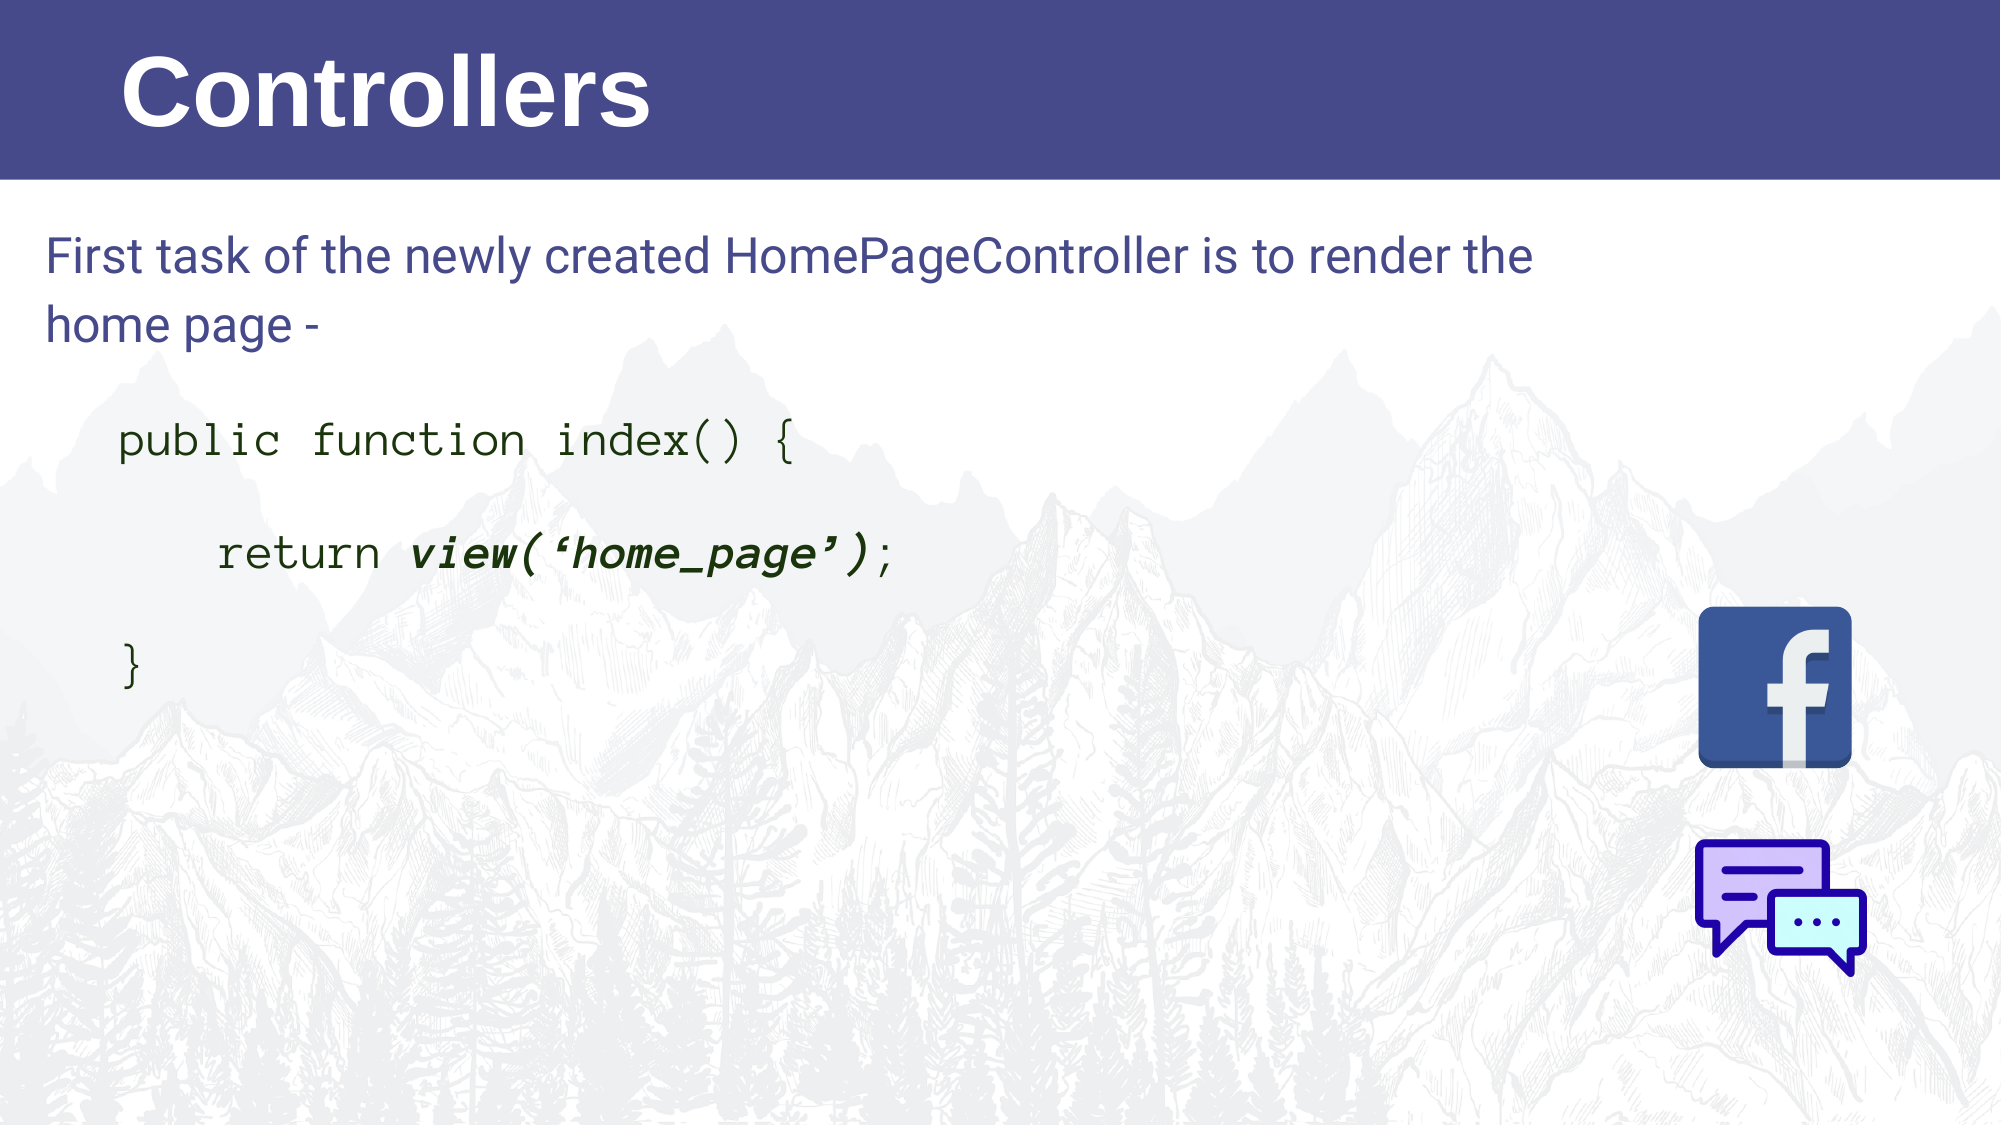

Controllers
First task of the newly created HomePageController is to render the home page -
public function index() {
return view(‘home_page’);
}